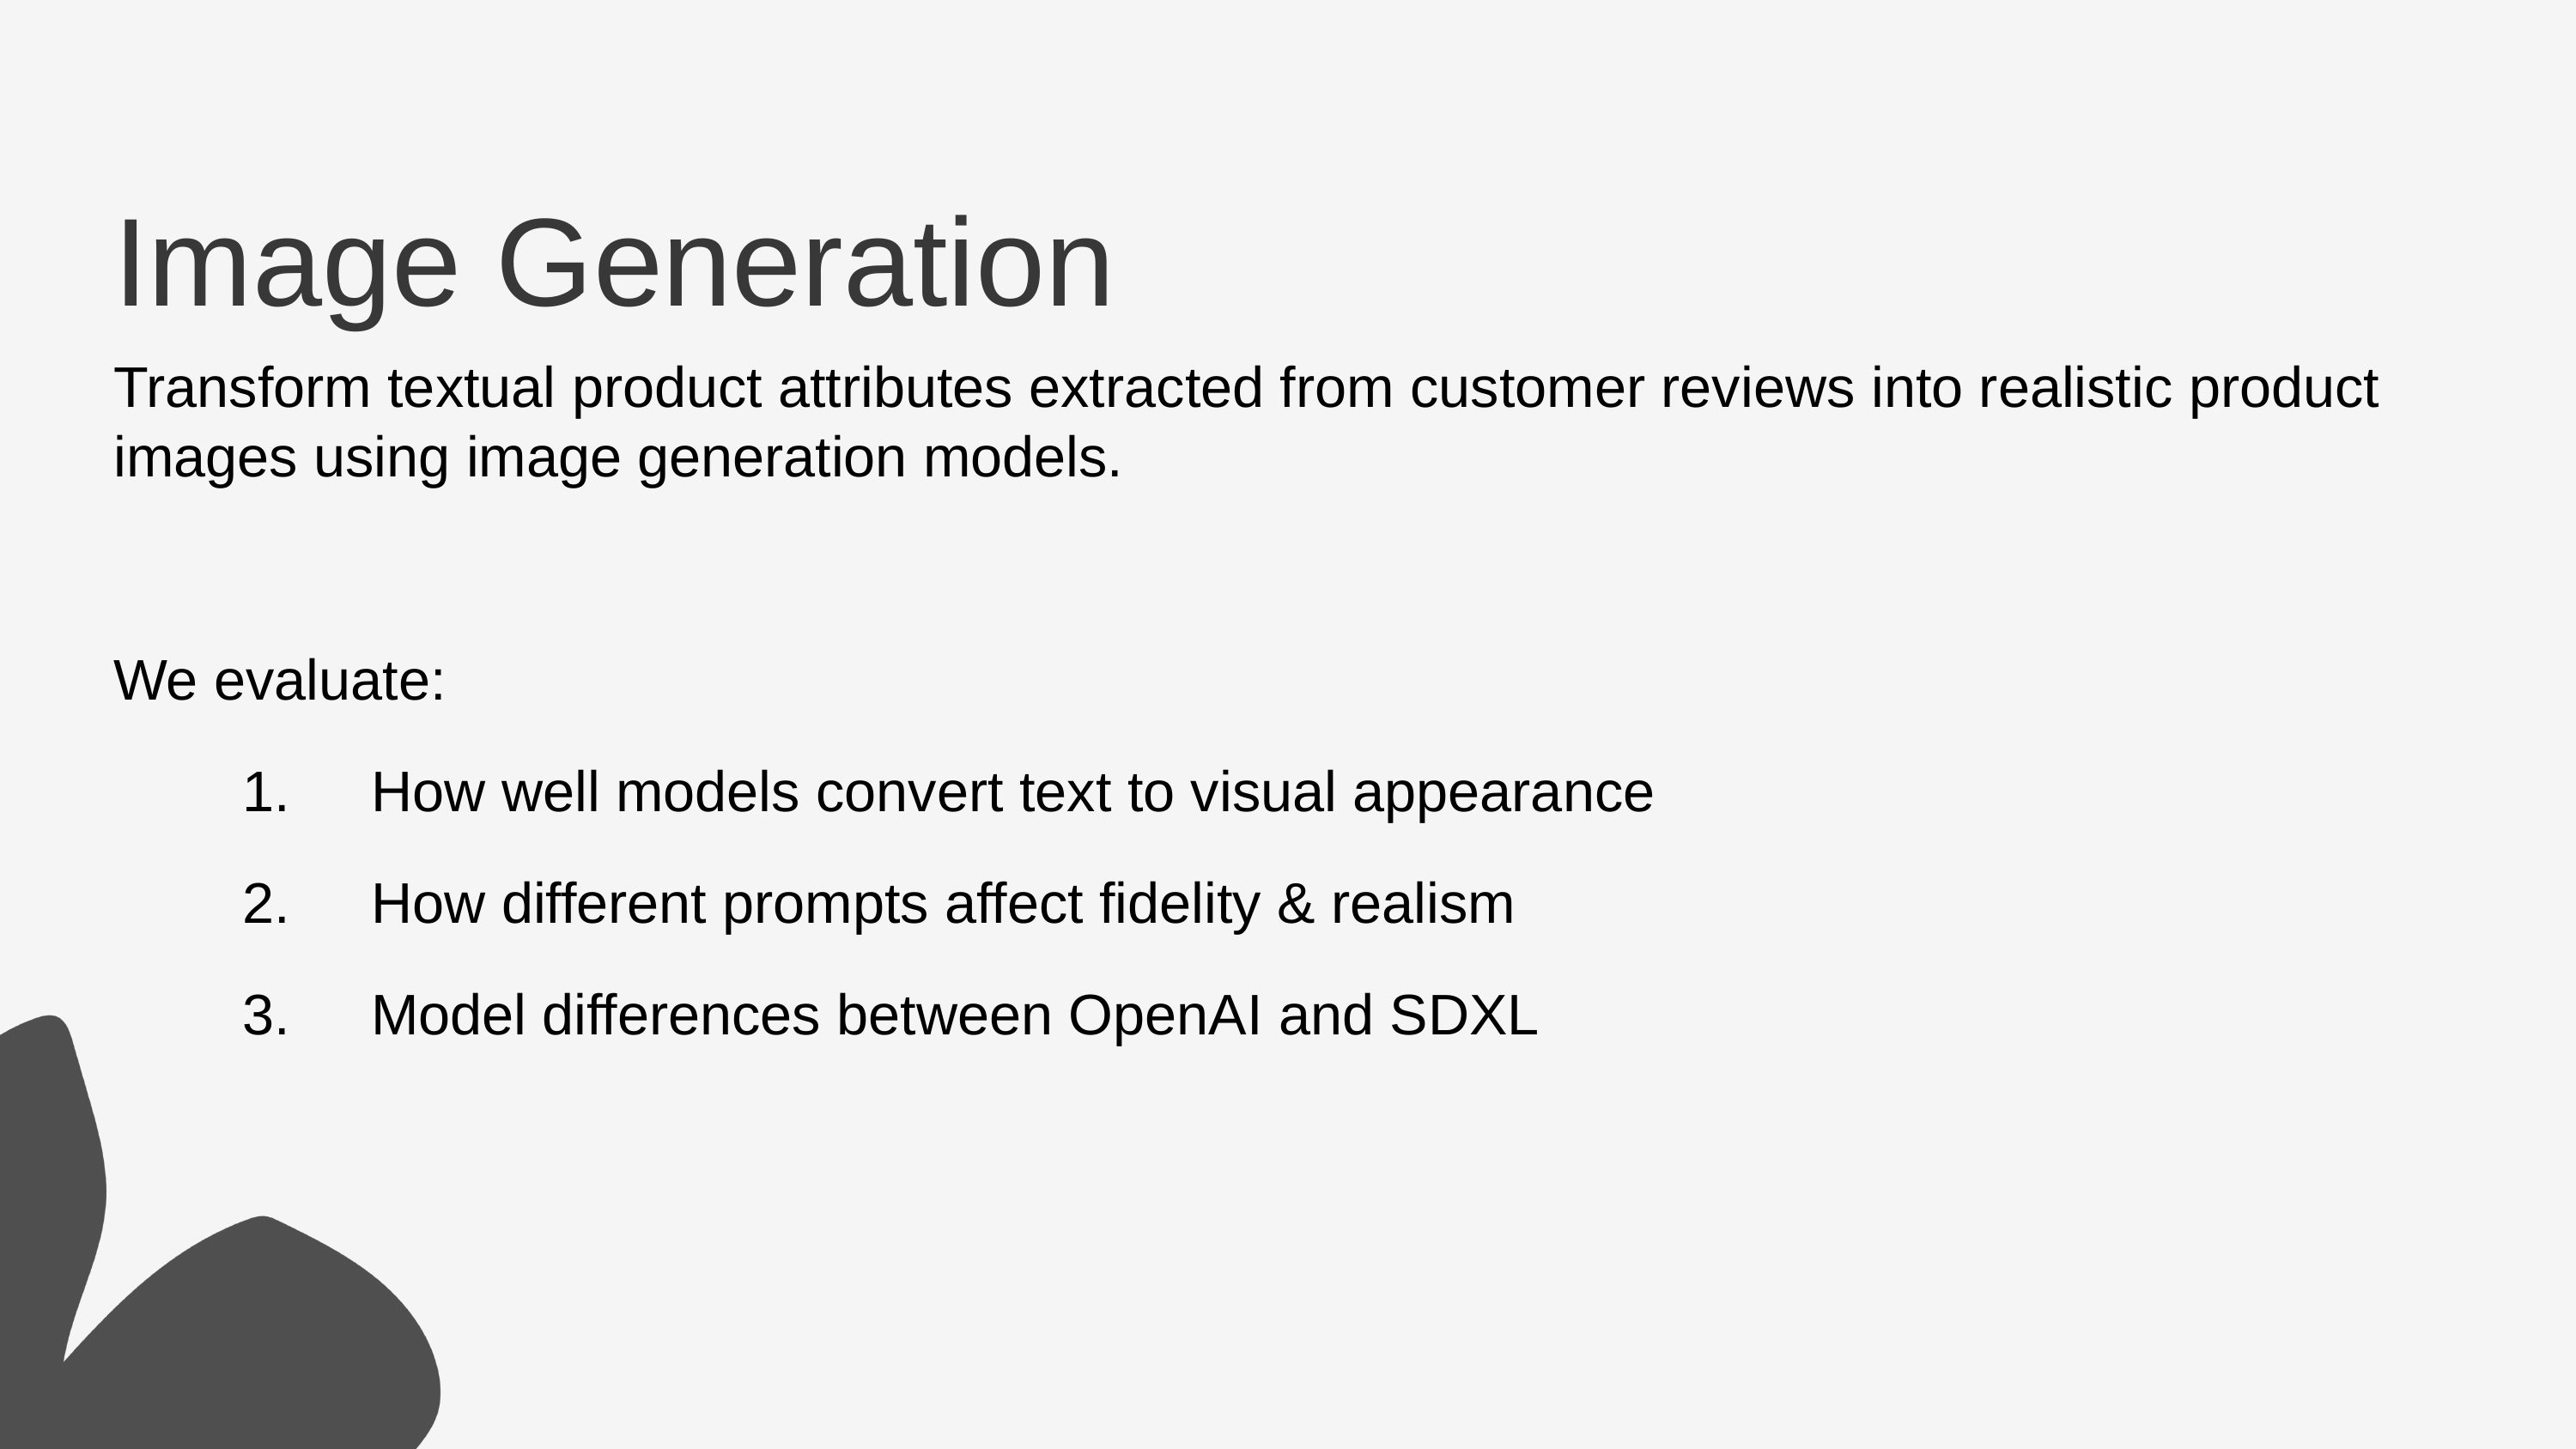

# Image Generation
Transform textual product attributes extracted from customer reviews into realistic product images using image generation models.

We evaluate:
	1.	How well models convert text to visual appearance
	2.	How different prompts affect fidelity & realism
	3.	Model differences between OpenAI and SDXL